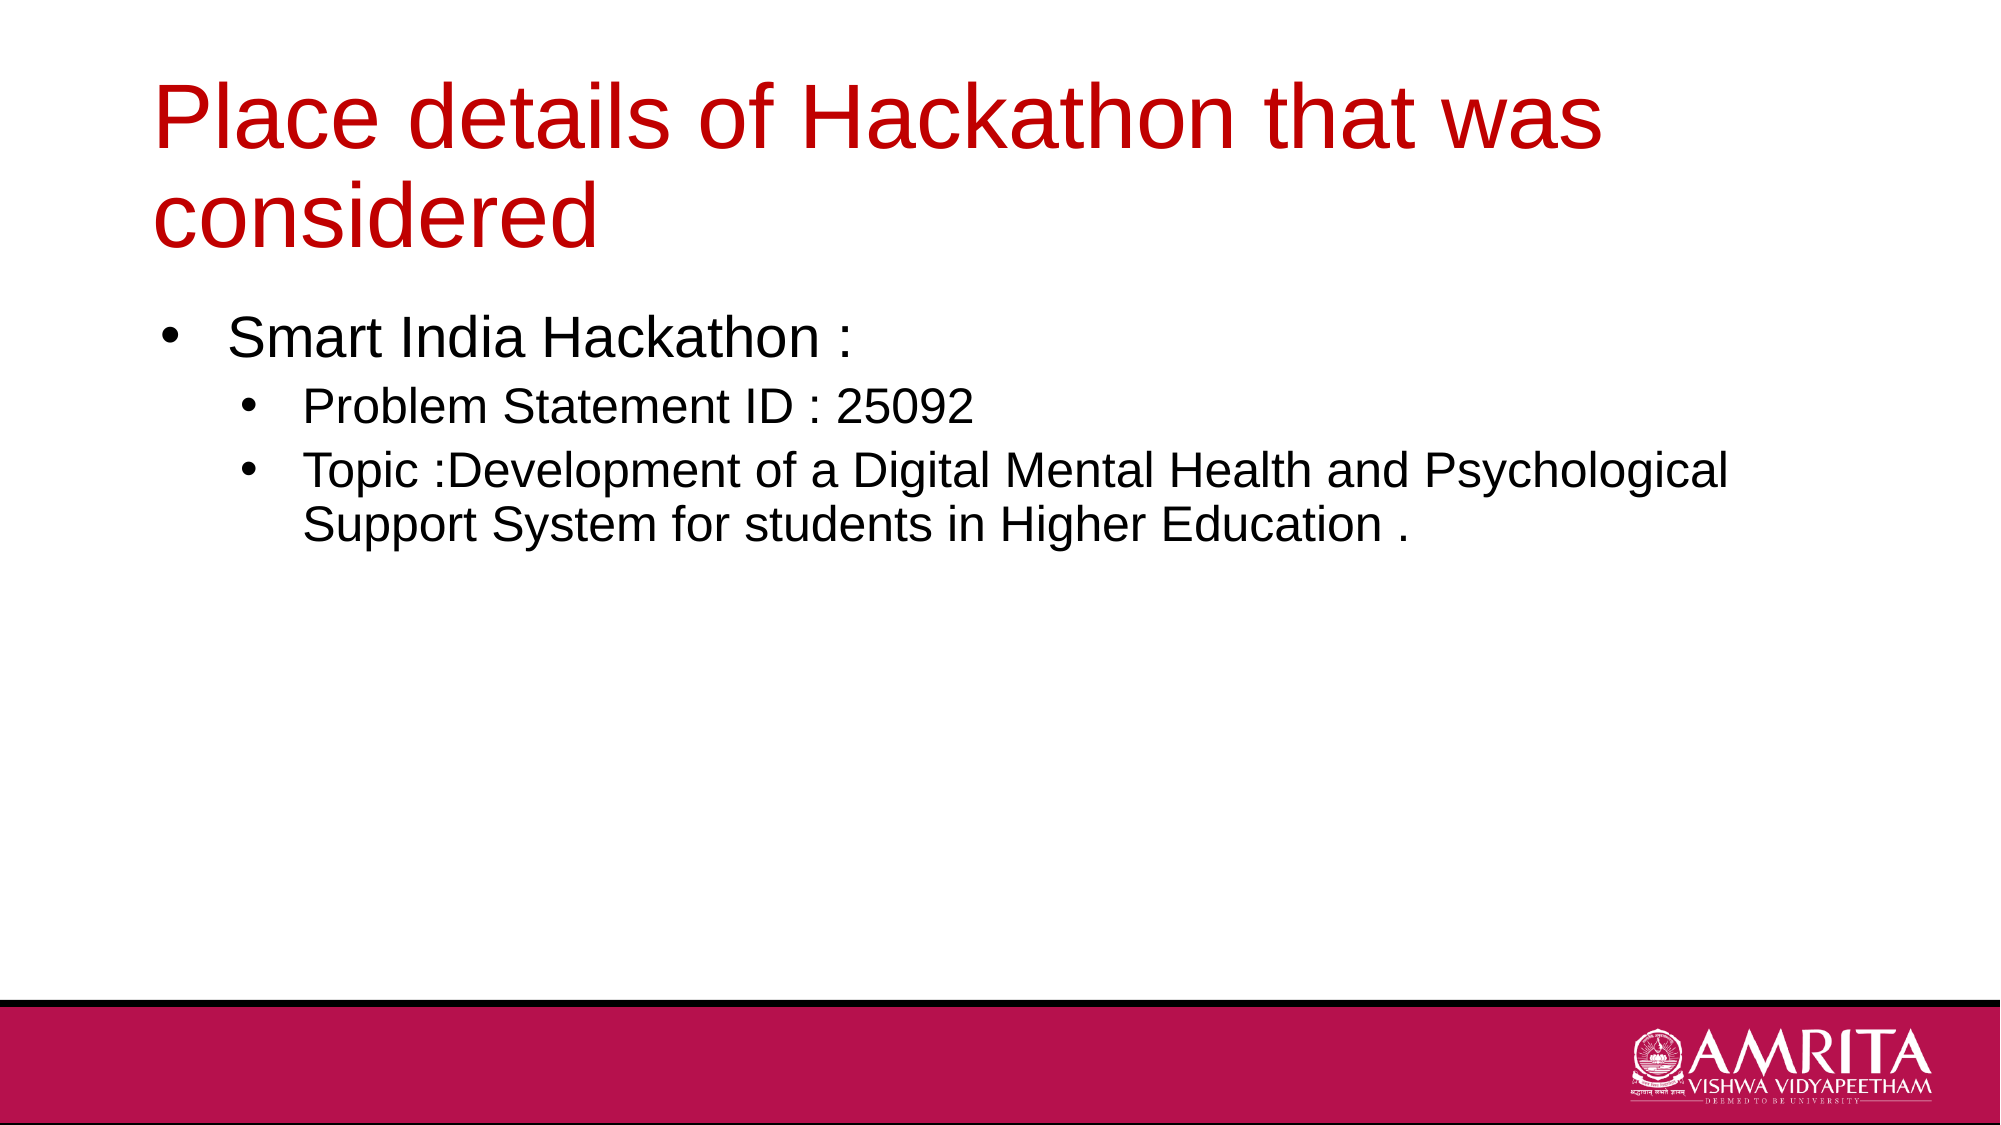

# Place details of Hackathon that was considered
Smart India Hackathon :
Problem Statement ID : 25092
Topic :Development of a Digital Mental Health and Psychological Support System for students in Higher Education .